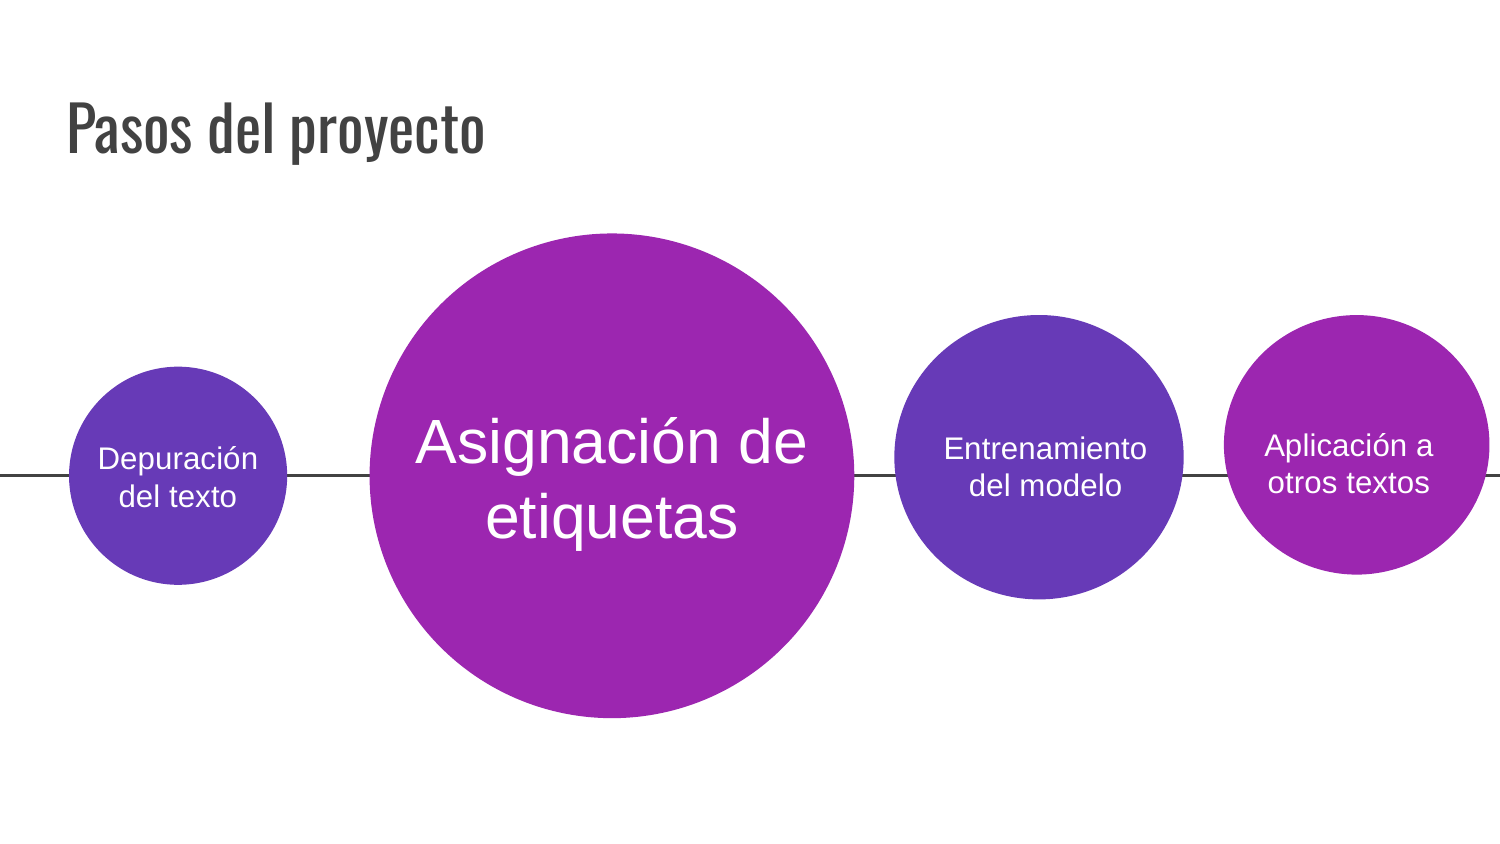

# Pasos del proyecto

Aplicación a otros textos
Entrenamiento del modelo
Depuración del texto
Asignación de etiquetas